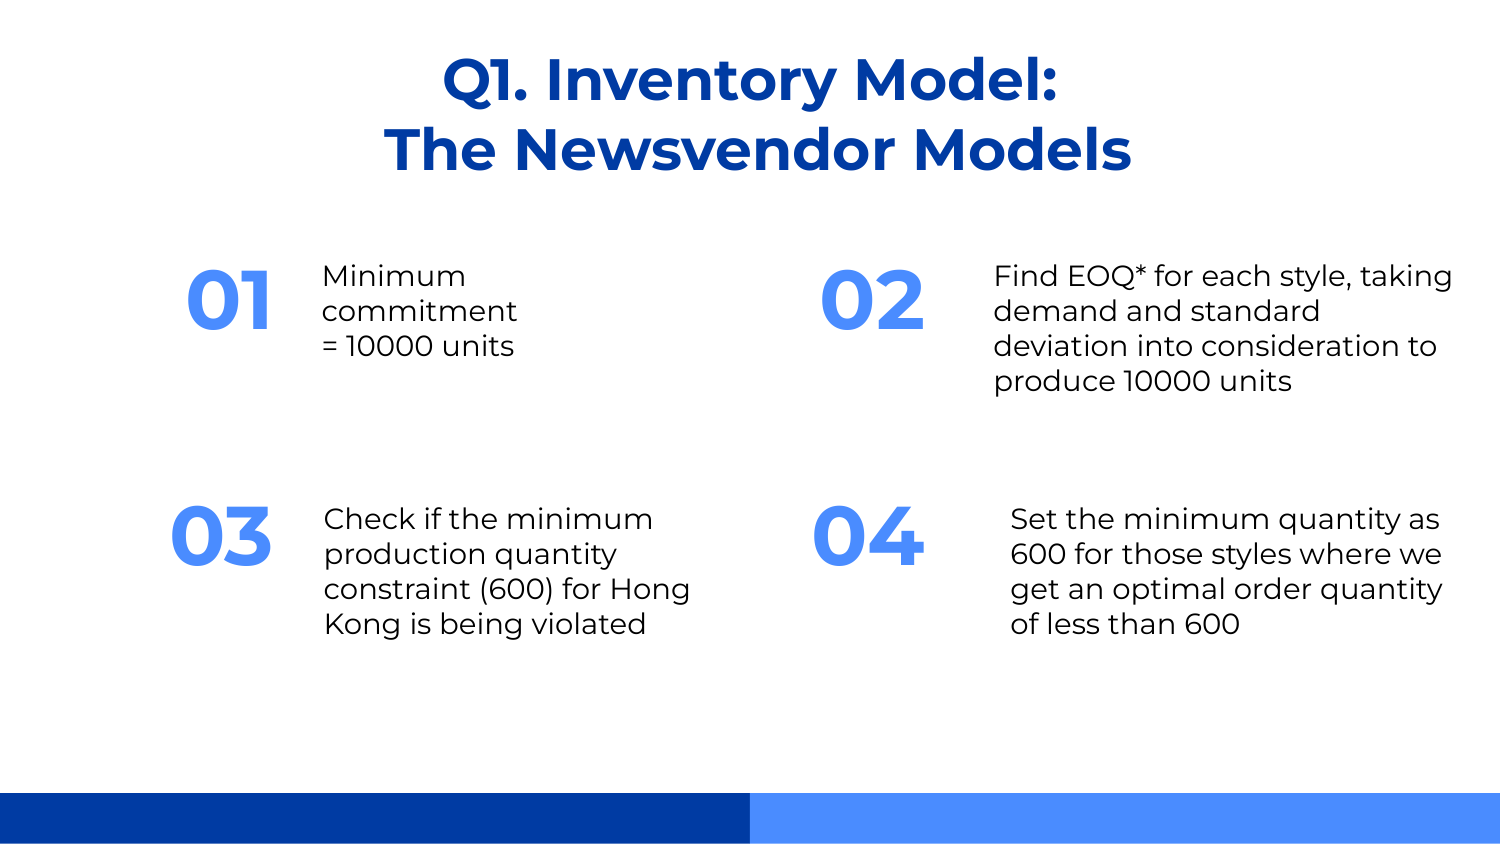

# Q1. Inventory Model: The Newsvendor Models
Minimum commitment
= 10000 units
Find EOQ* for each style, taking demand and standard deviation into consideration to produce 10000 units

01
02
03
Check if the minimum production quantity constraint (600) for Hong Kong is being violated

04
Set the minimum quantity as 600 for those styles where we get an optimal order quantity of less than 600